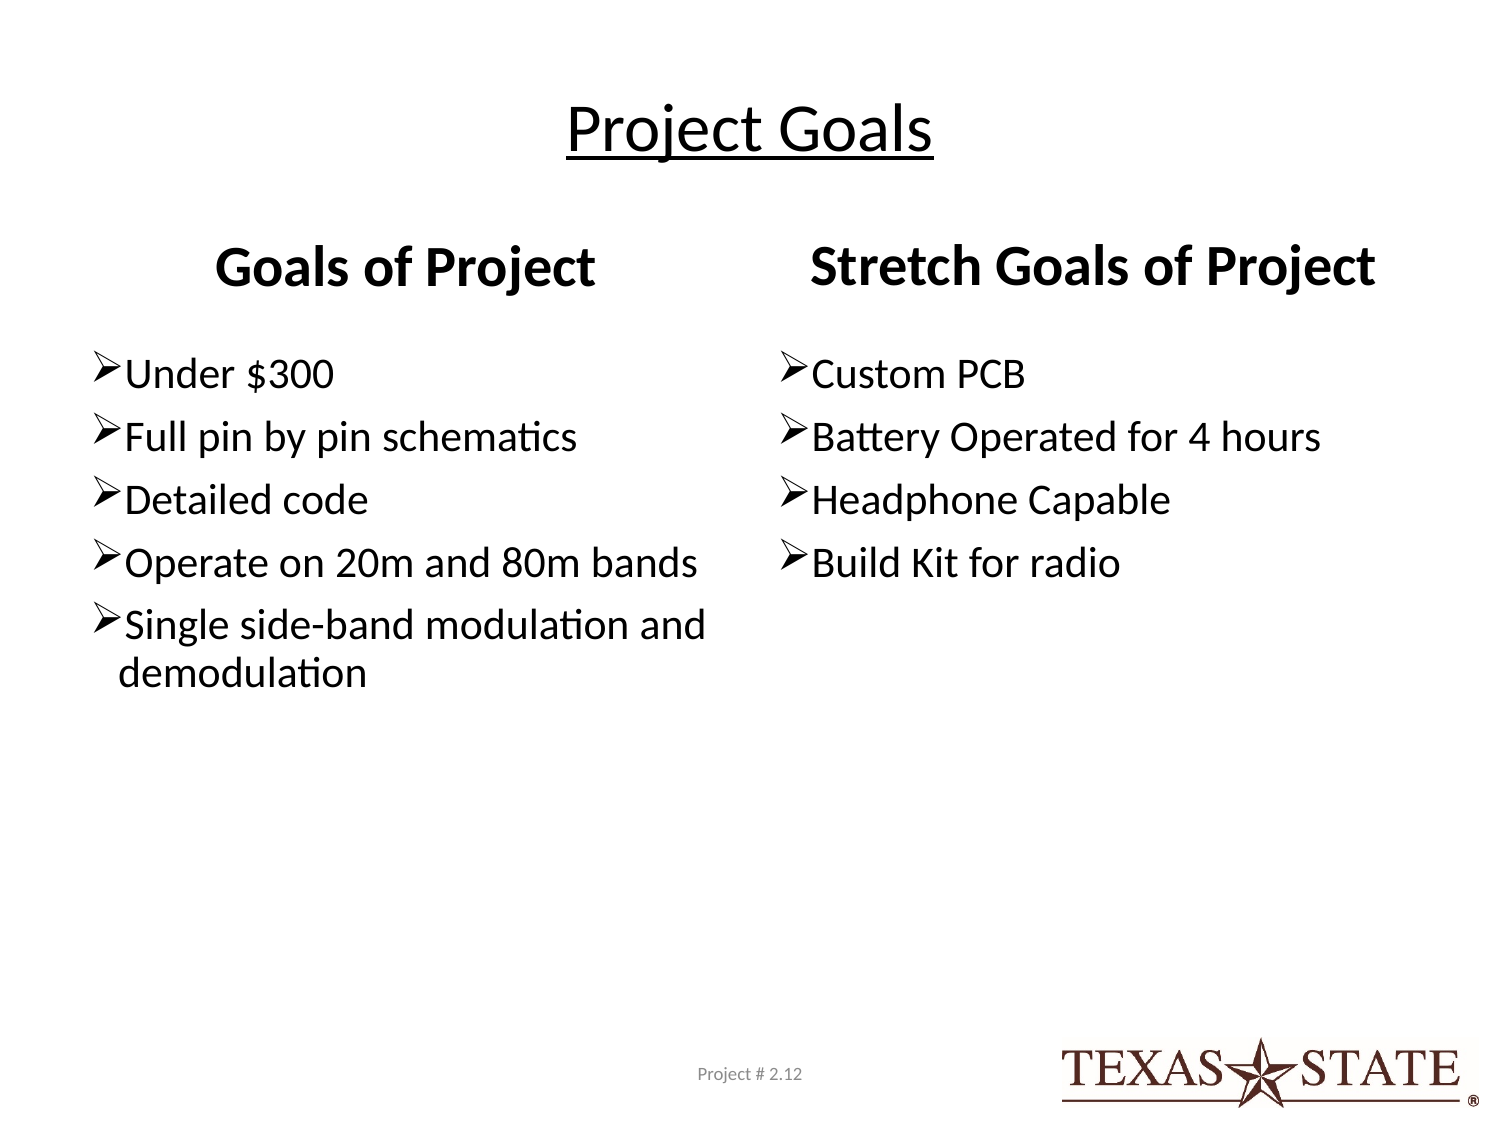

# Project Goals

Goals of Project
Stretch Goals of Project
Under $300
Full pin by pin schematics
Detailed code
Operate on 20m and 80m bands
Single side-band modulation and demodulation

Custom PCB
Battery Operated for 4 hours
Headphone Capable
Build Kit for radio

Project # 2.12